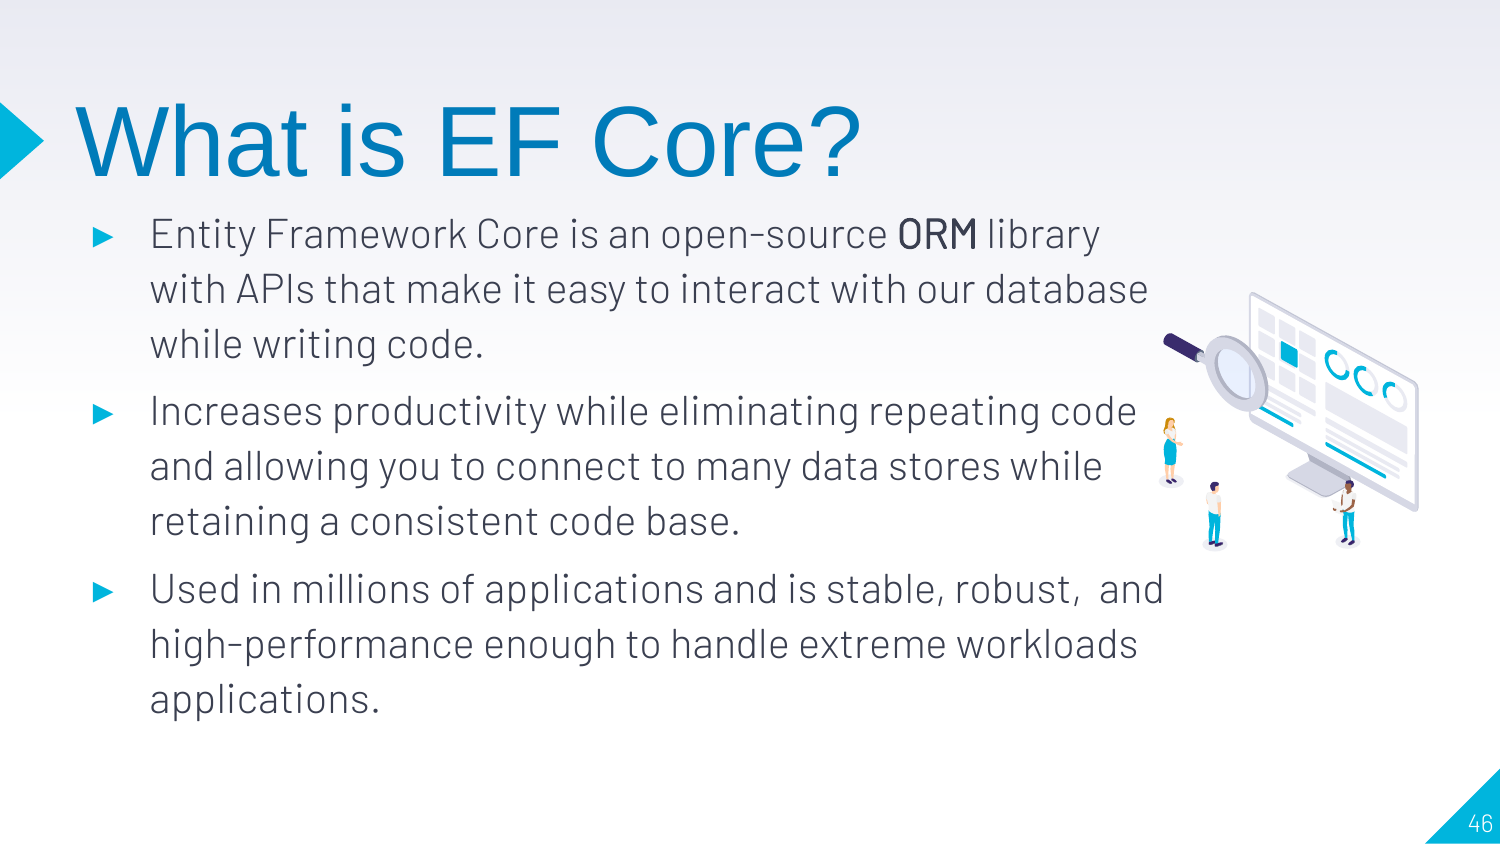

# What is EF Core?
Entity Framework Core is an open-source ORM library with APIs that make it easy to interact with our database while writing code.
Increases productivity while eliminating repeating code and allowing you to connect to many data stores while retaining a consistent code base.
Used in millions of applications and is stable, robust,  and high-performance enough to handle extreme workloads applications.

46